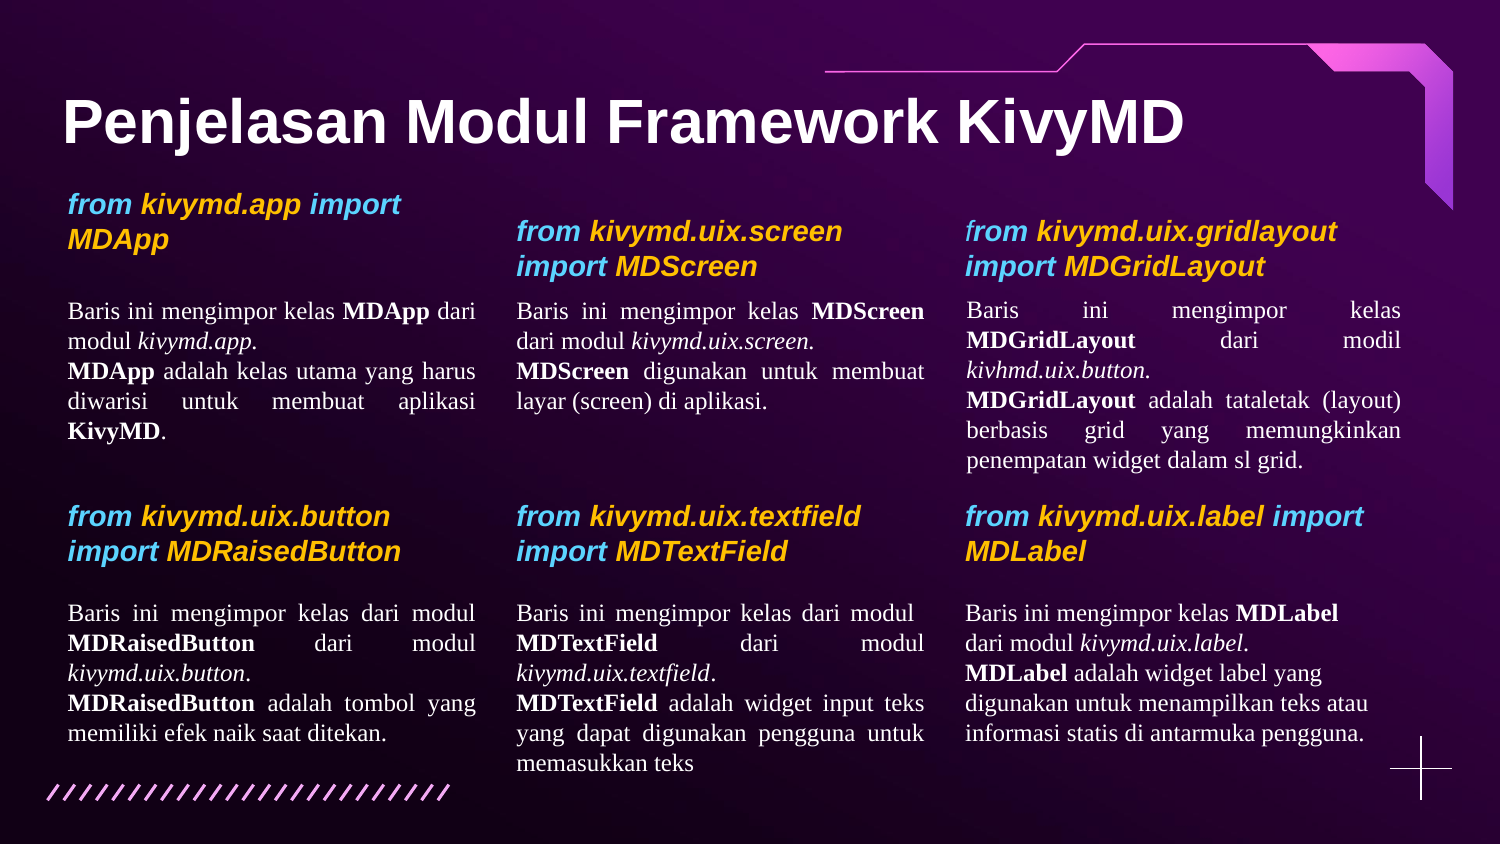

# Penjelasan Modul Framework KivyMD
from kivymd.uix.gridlayout import MDGridLayout
from kivymd.app import MDApp
from kivymd.uix.screen import MDScreen
Baris ini mengimpor kelas MDGridLayout dari modil kivhmd.uix.button.
MDGridLayout adalah tataletak (layout) berbasis grid yang memungkinkan penempatan widget dalam sl grid.
Baris ini mengimpor kelas MDApp dari modul kivymd.app.
MDApp adalah kelas utama yang harus diwarisi untuk membuat aplikasi KivyMD.
Baris ini mengimpor kelas MDScreen dari modul kivymd.uix.screen.
MDScreen digunakan untuk membuat layar (screen) di aplikasi.
from kivymd.uix.button import MDRaisedButton
from kivymd.uix.textfield import MDTextField
from kivymd.uix.label import MDLabel
Baris ini mengimpor kelas dari modul MDRaisedButton dari modul kivymd.uix.button.
MDRaisedButton adalah tombol yang memiliki efek naik saat ditekan.
Baris ini mengimpor kelas dari modul  MDTextField dari modul kivymd.uix.textfield.
MDTextField adalah widget input teks yang dapat digunakan pengguna untuk memasukkan teks
Baris ini mengimpor kelas MDLabel dari modul kivymd.uix.label.
MDLabel adalah widget label yang digunakan untuk menampilkan teks atau informasi statis di antarmuka pengguna.